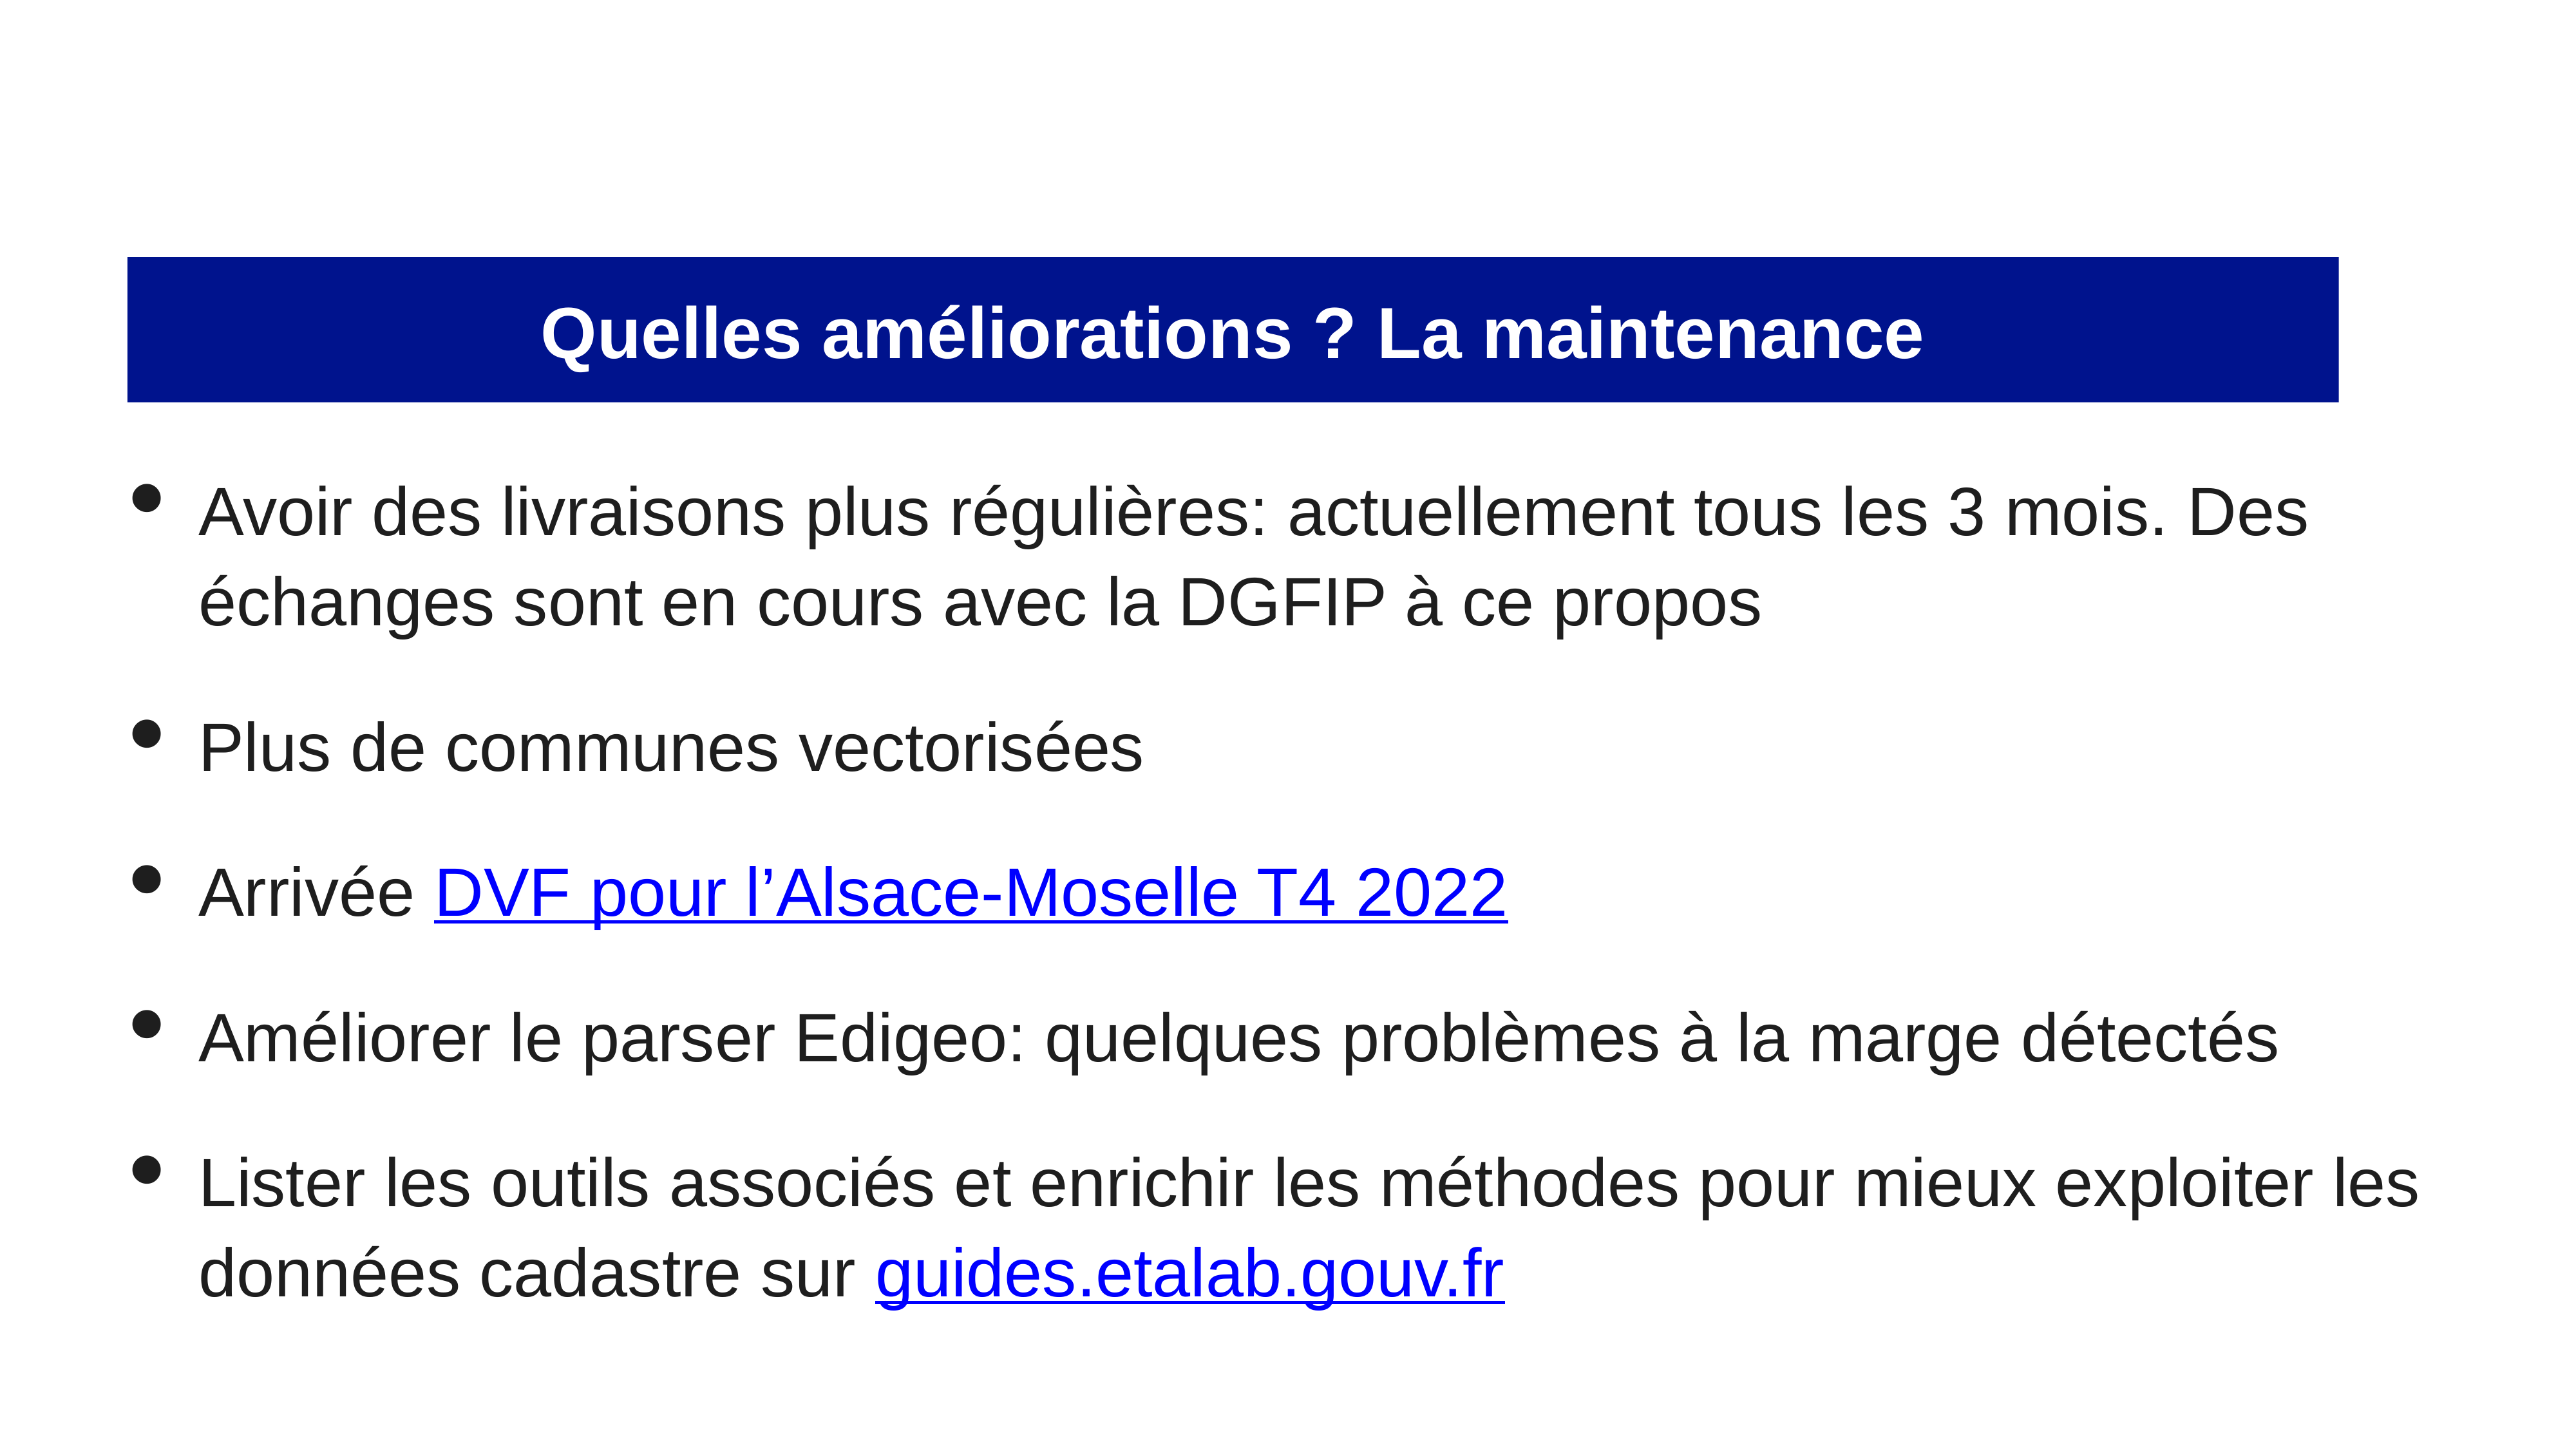

# Quelles améliorations ? La maintenance
Avoir des livraisons plus régulières: actuellement tous les 3 mois. Des échanges sont en cours avec la DGFIP à ce propos
Plus de communes vectorisées
Arrivée DVF pour l’Alsace-Moselle T4 2022
Améliorer le parser Edigeo: quelques problèmes à la marge détectés
Lister les outils associés et enrichir les méthodes pour mieux exploiter les données cadastre sur guides.etalab.gouv.fr